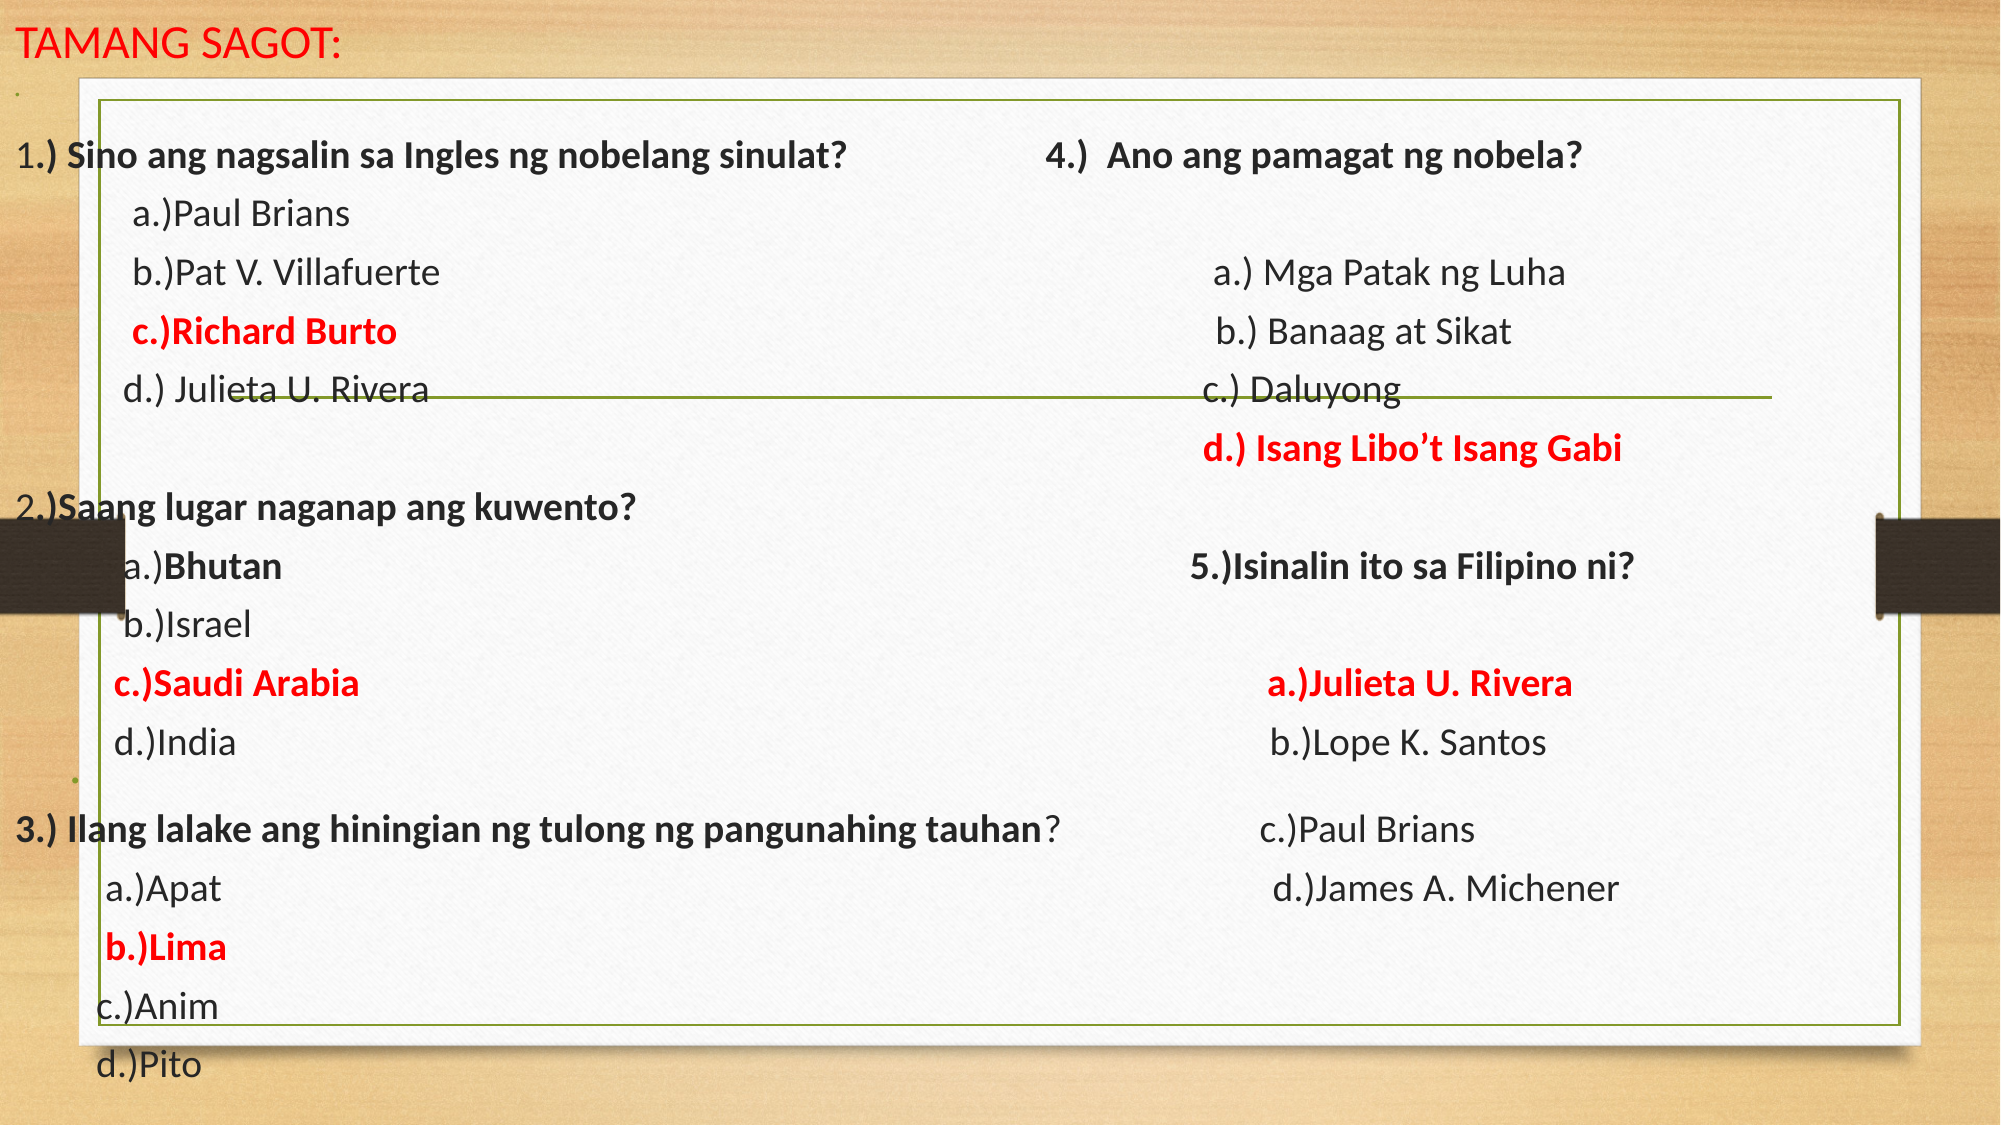

TAMANG SAGOT:

1.) Sino ang nagsalin sa Ingles ng nobelang sinulat?                      4.)  Ano ang pamagat ng nobela?
             a.)Paul Brians
             b.)Pat V. Villafuerte                                                                                      a.) Mga Patak ng Luha
             c.)Richard Burto                                                                                           b.) Banaag at Sikat
            d.) Julieta U. Rivera                                                                                      c.) Daluyong
                                                                                                                                    d.) Isang Libo’t Isang Gabi
2.)Saang lugar naganap ang kuwento?
            a.)Bhutan                                                                                                     5.)Isinalin ito sa Filipino ni?
            b.)Israel
           c.)Saudi Arabia                                                                                                     a.)Julieta U. Rivera
           d.)India                                                                                                                   b.)Lope K. Santos

3.) Ilang lalake ang hiningian ng tulong ng pangunahing tauhan?                      c.)Paul Brians
          a.)Apat                                                                                                                     d.)James A. Michener
          b.)Lima
         c.)Anim
         d.)Pito

#